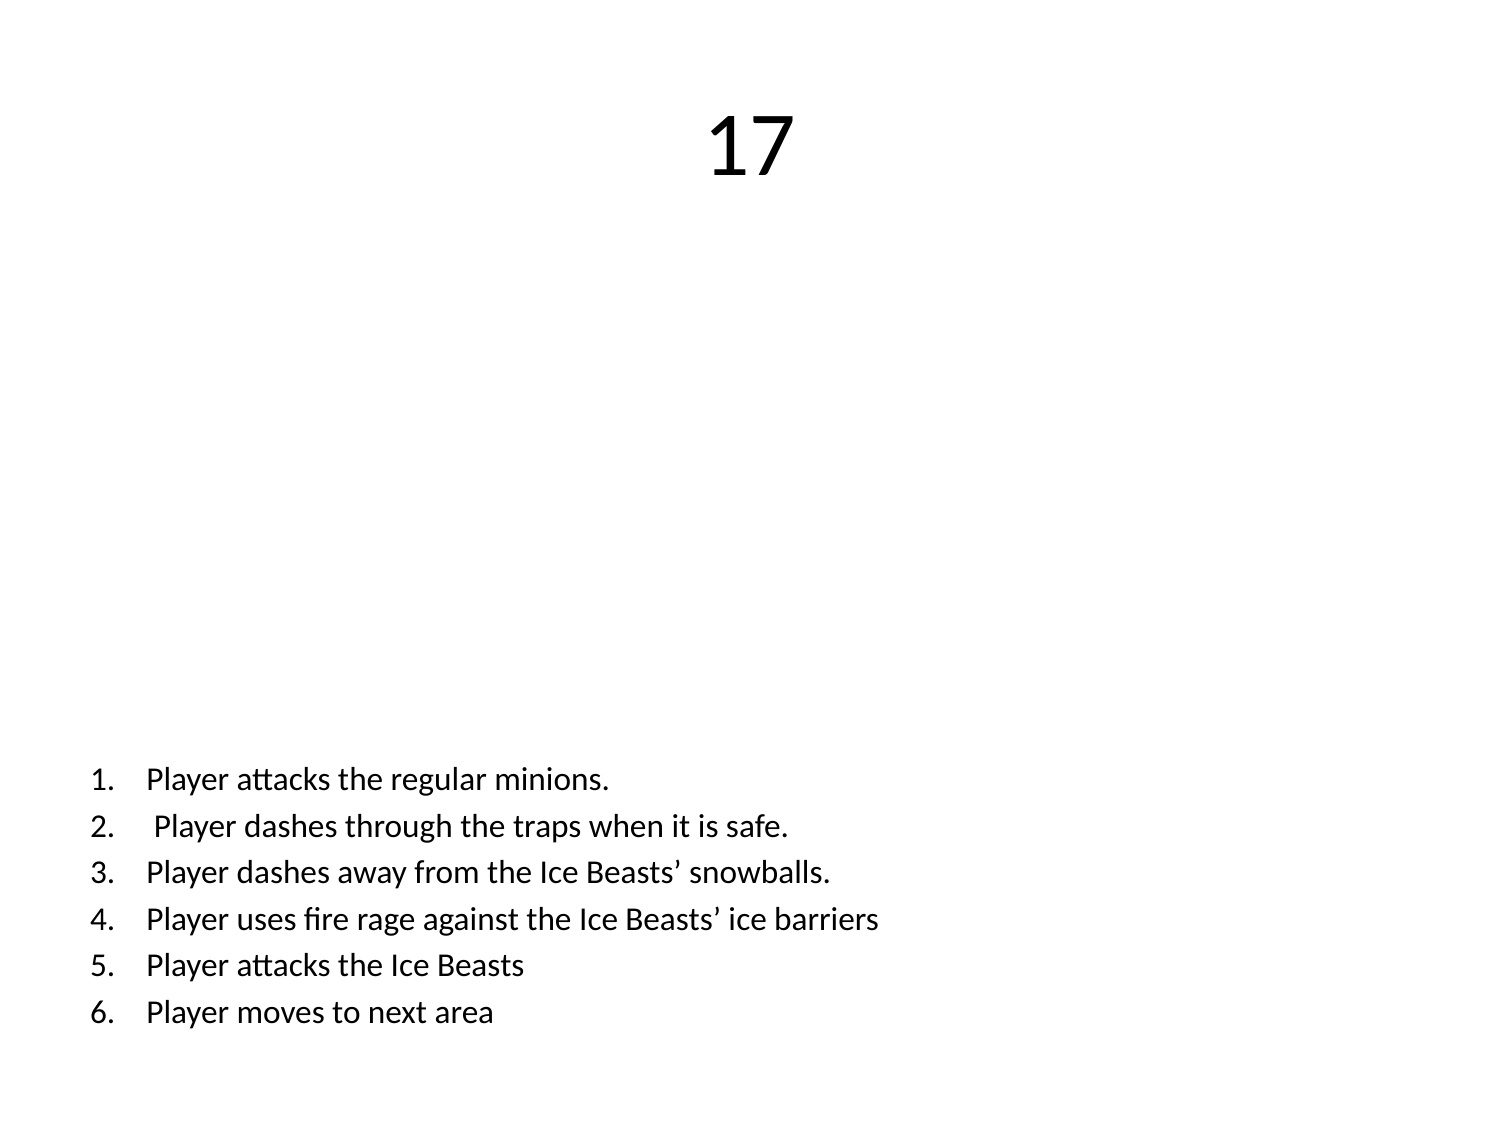

# 17
Player attacks the regular minions.
 Player dashes through the traps when it is safe.
Player dashes away from the Ice Beasts’ snowballs.
Player uses fire rage against the Ice Beasts’ ice barriers
Player attacks the Ice Beasts
Player moves to next area